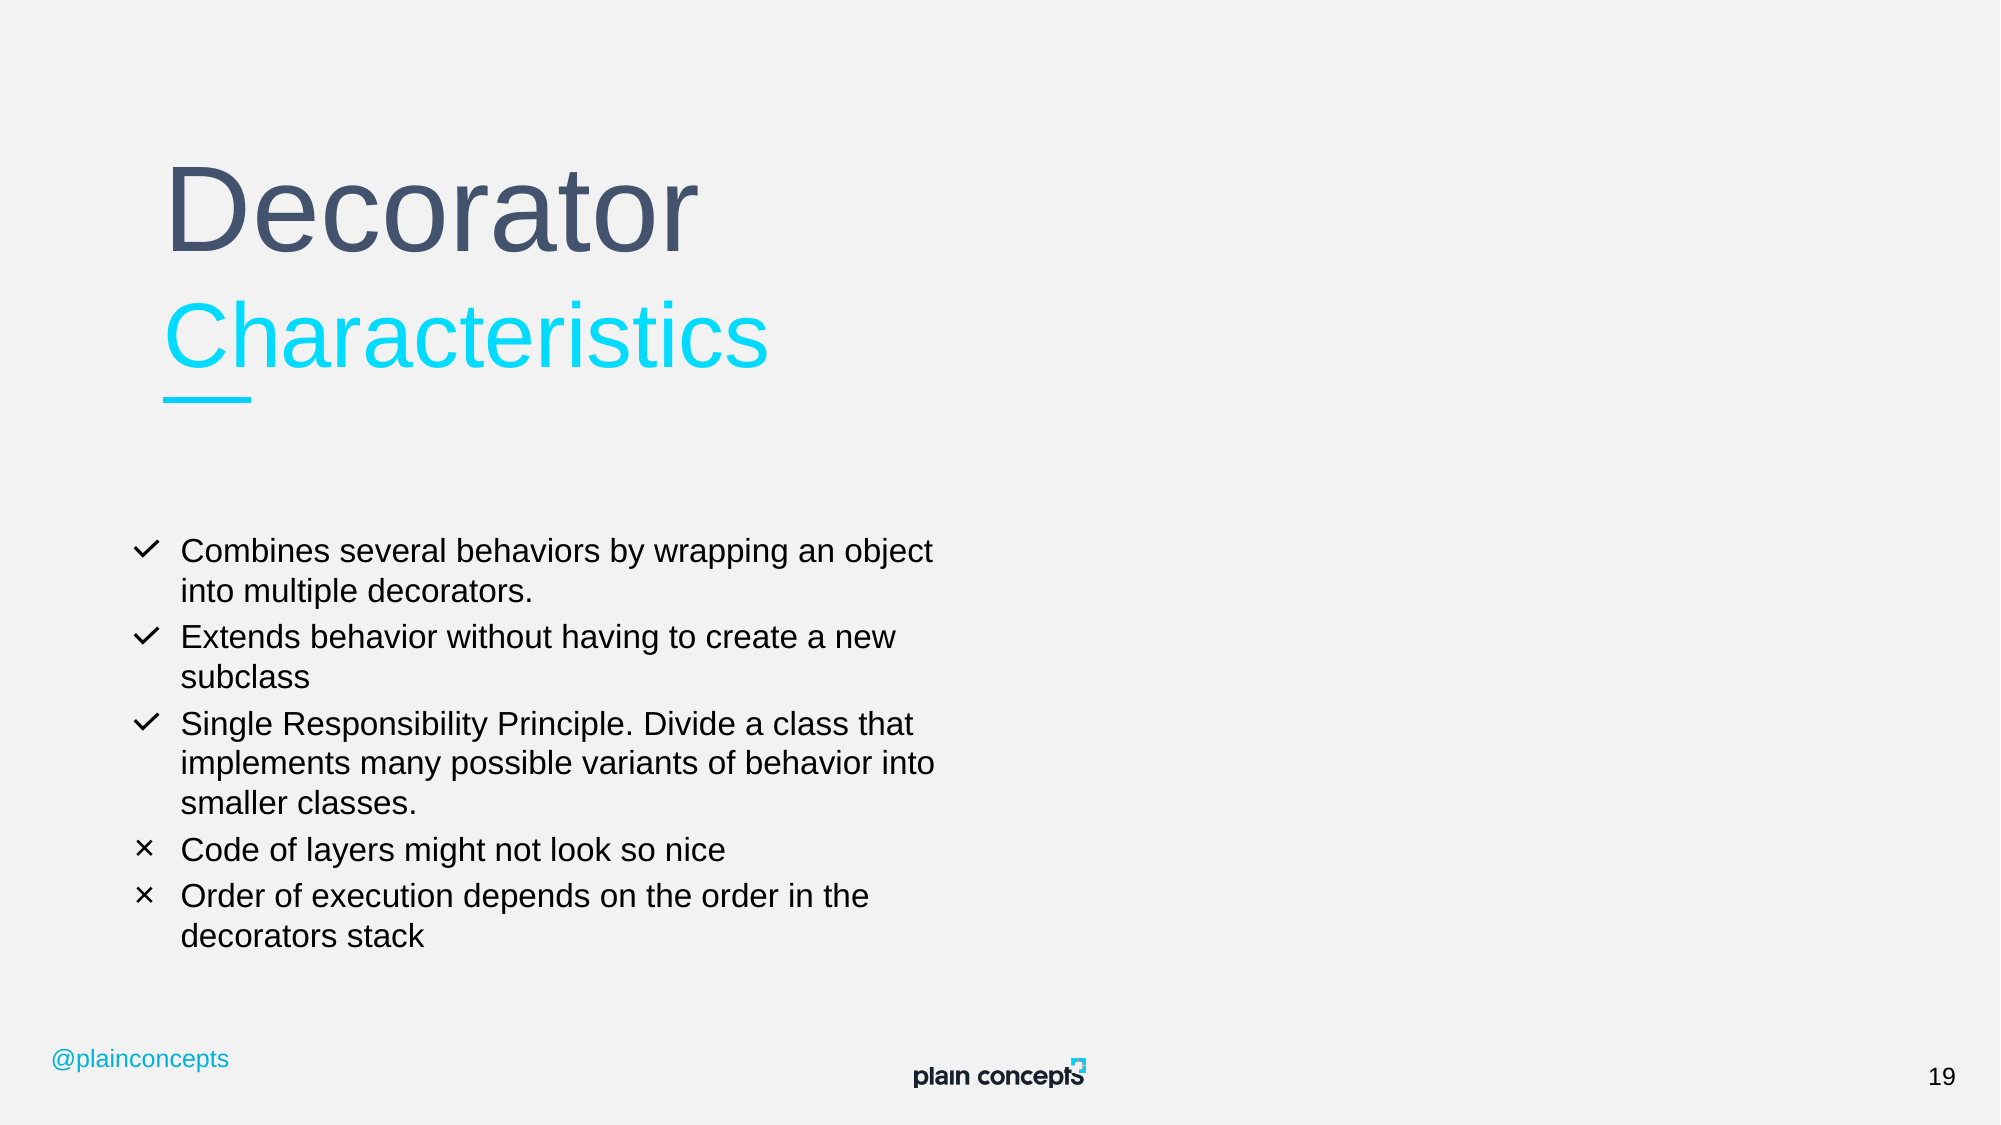

# Decorator Characteristics

Combines several behaviors by wrapping an object into multiple decorators.
Extends behavior without having to create a new subclass
Single Responsibility Principle. Divide a class that implements many possible variants of behavior into smaller classes.
Code of layers might not look so nice
Order of execution depends on the order in the decorators stack
@plainconcepts

19